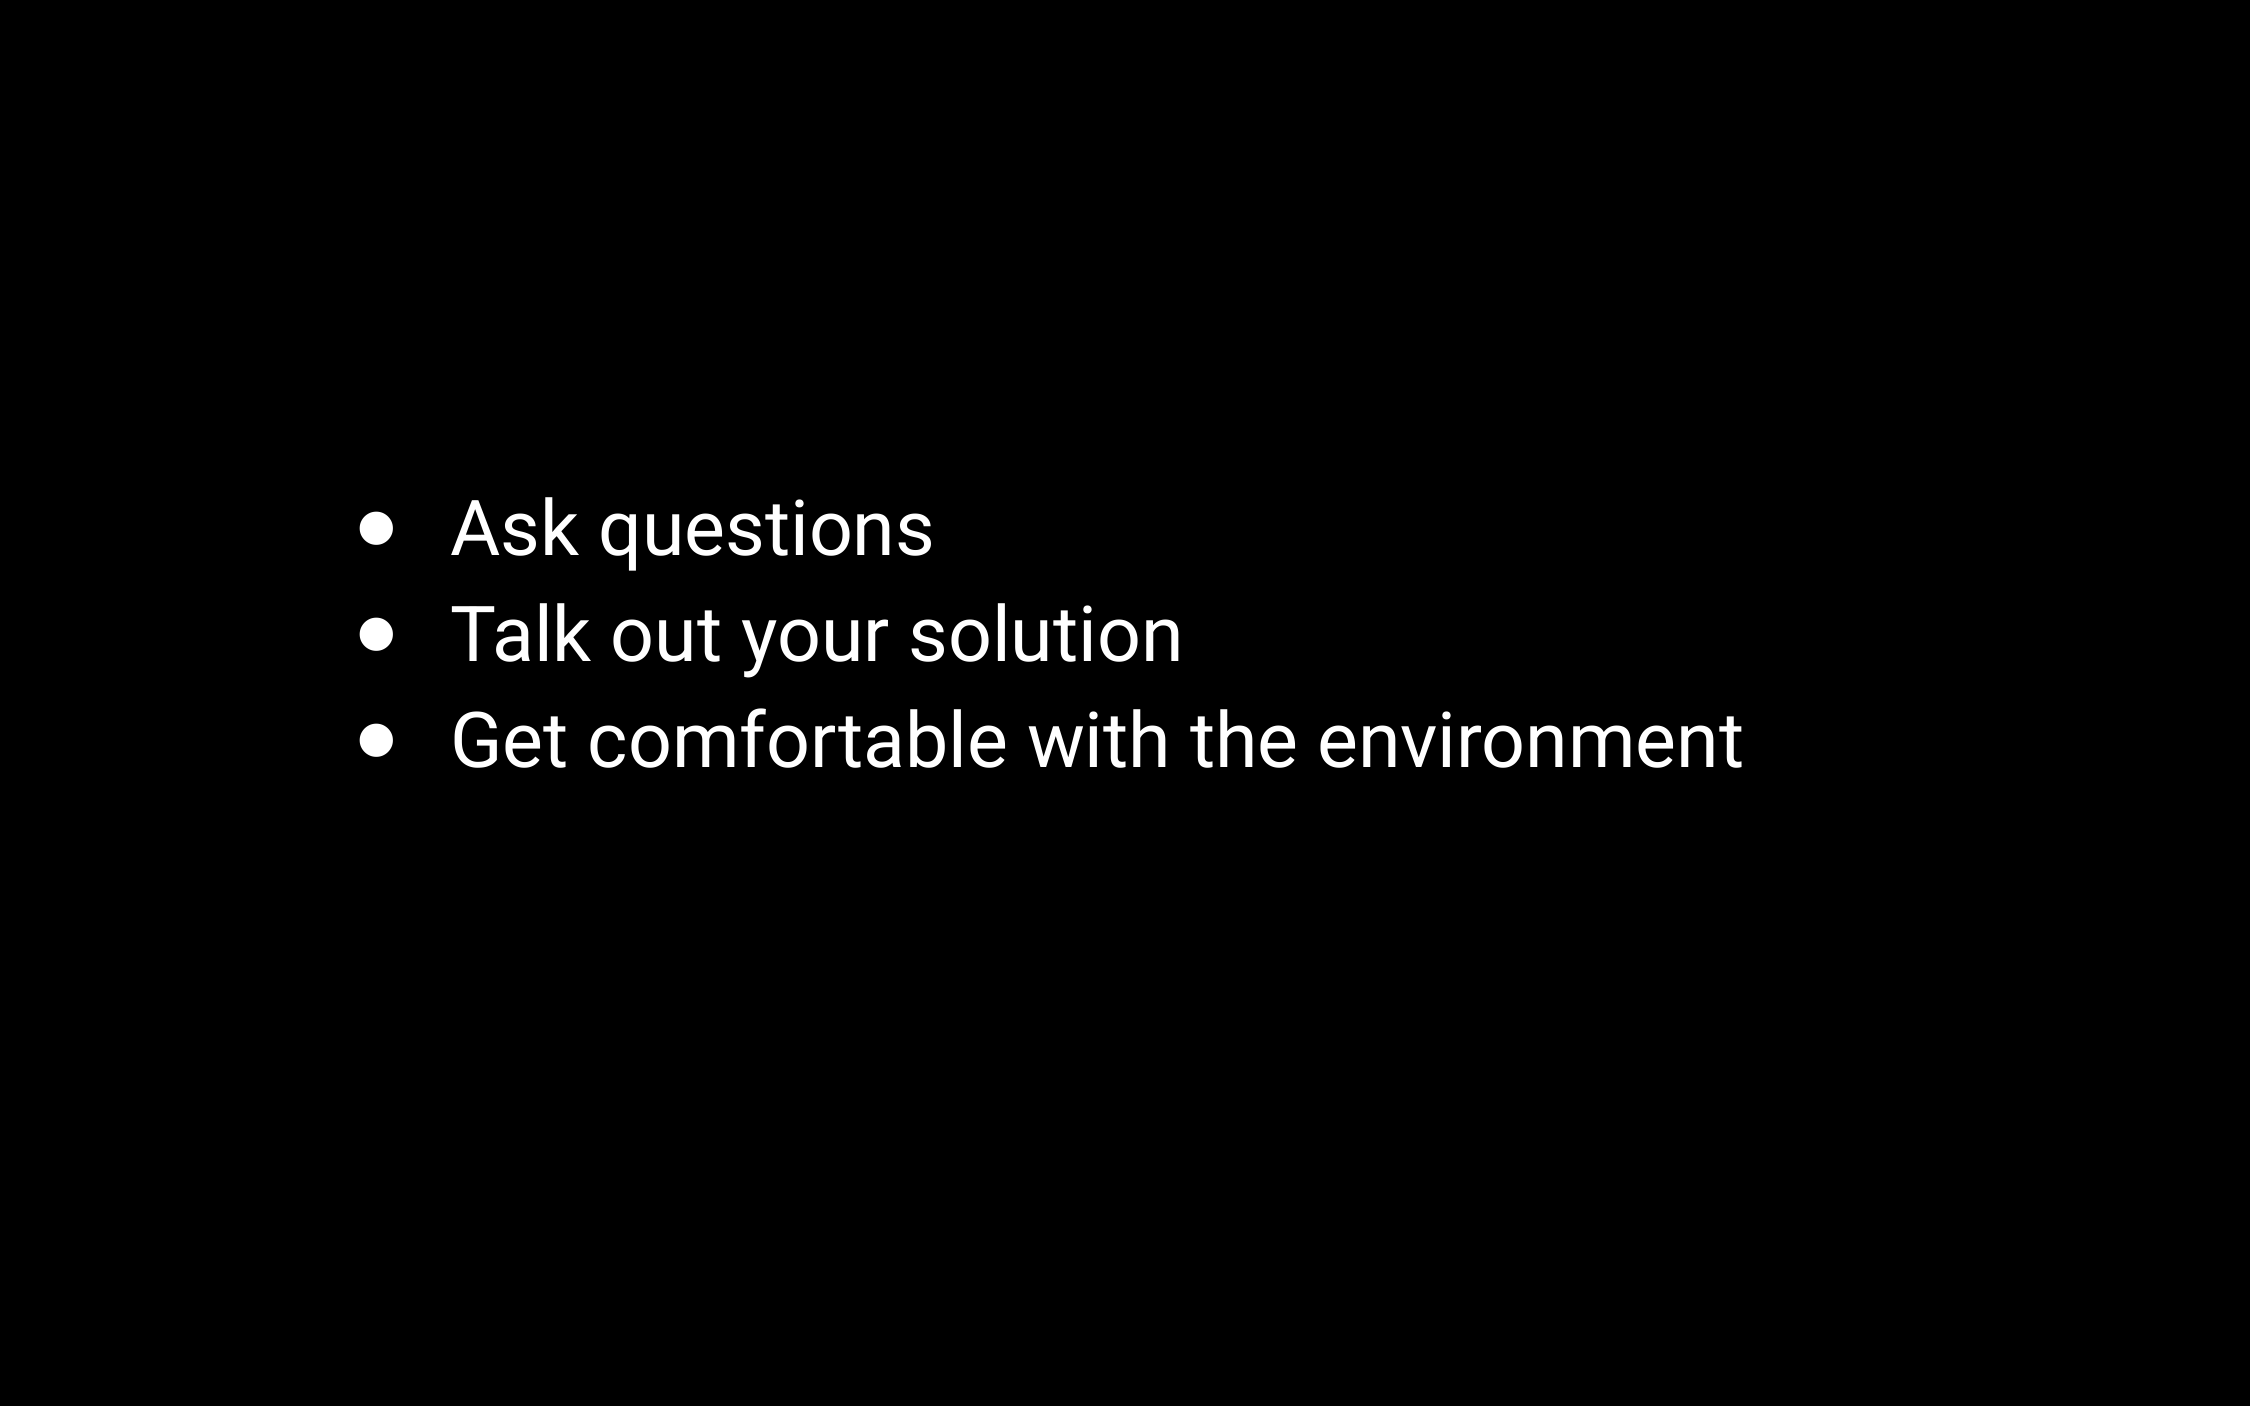

Ask questions
Talk out your solution
Get comfortable with the environment